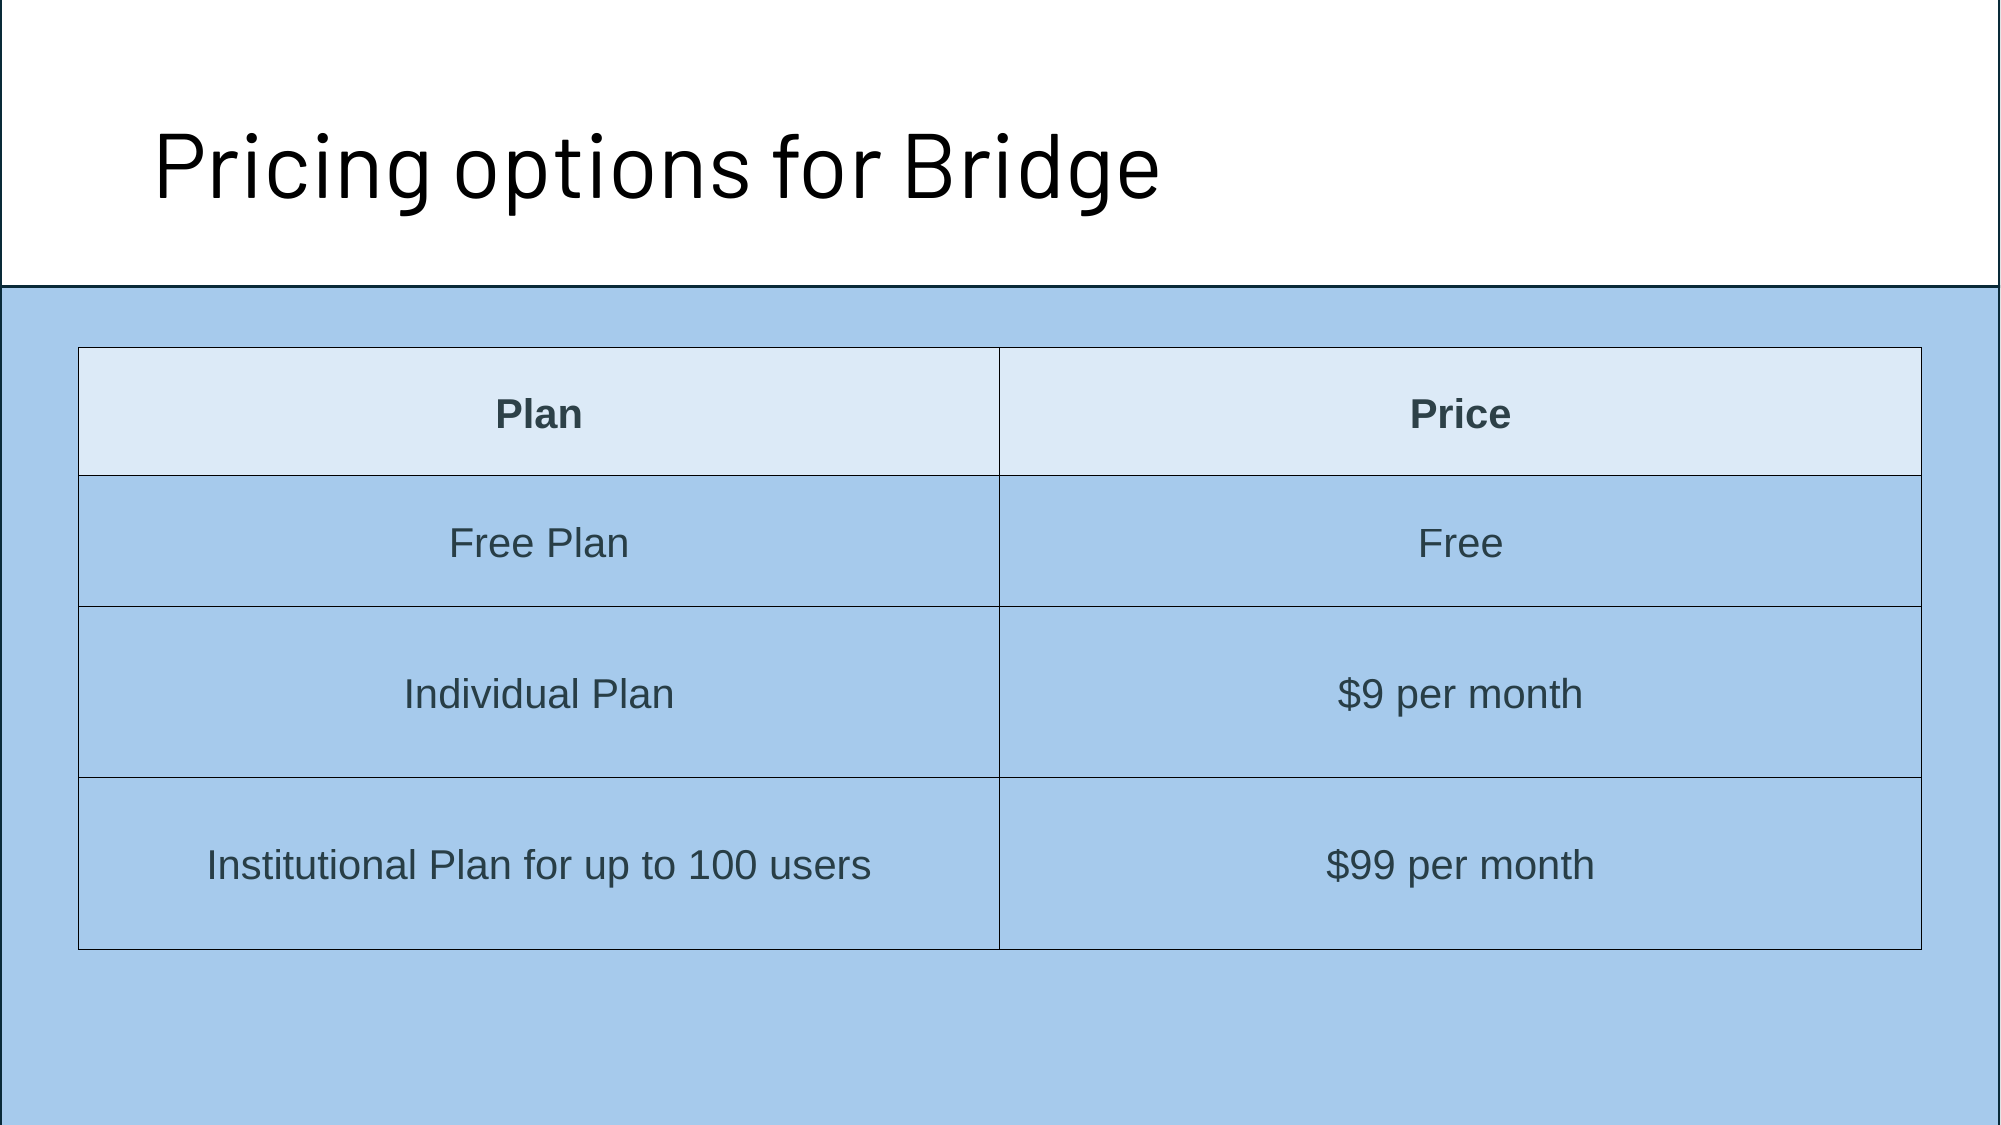

# Pricing options for Bridge
Plan
Price
Free Plan
Free
Individual Plan
$9 per month
Institutional Plan for up to 100 users
$99 per month